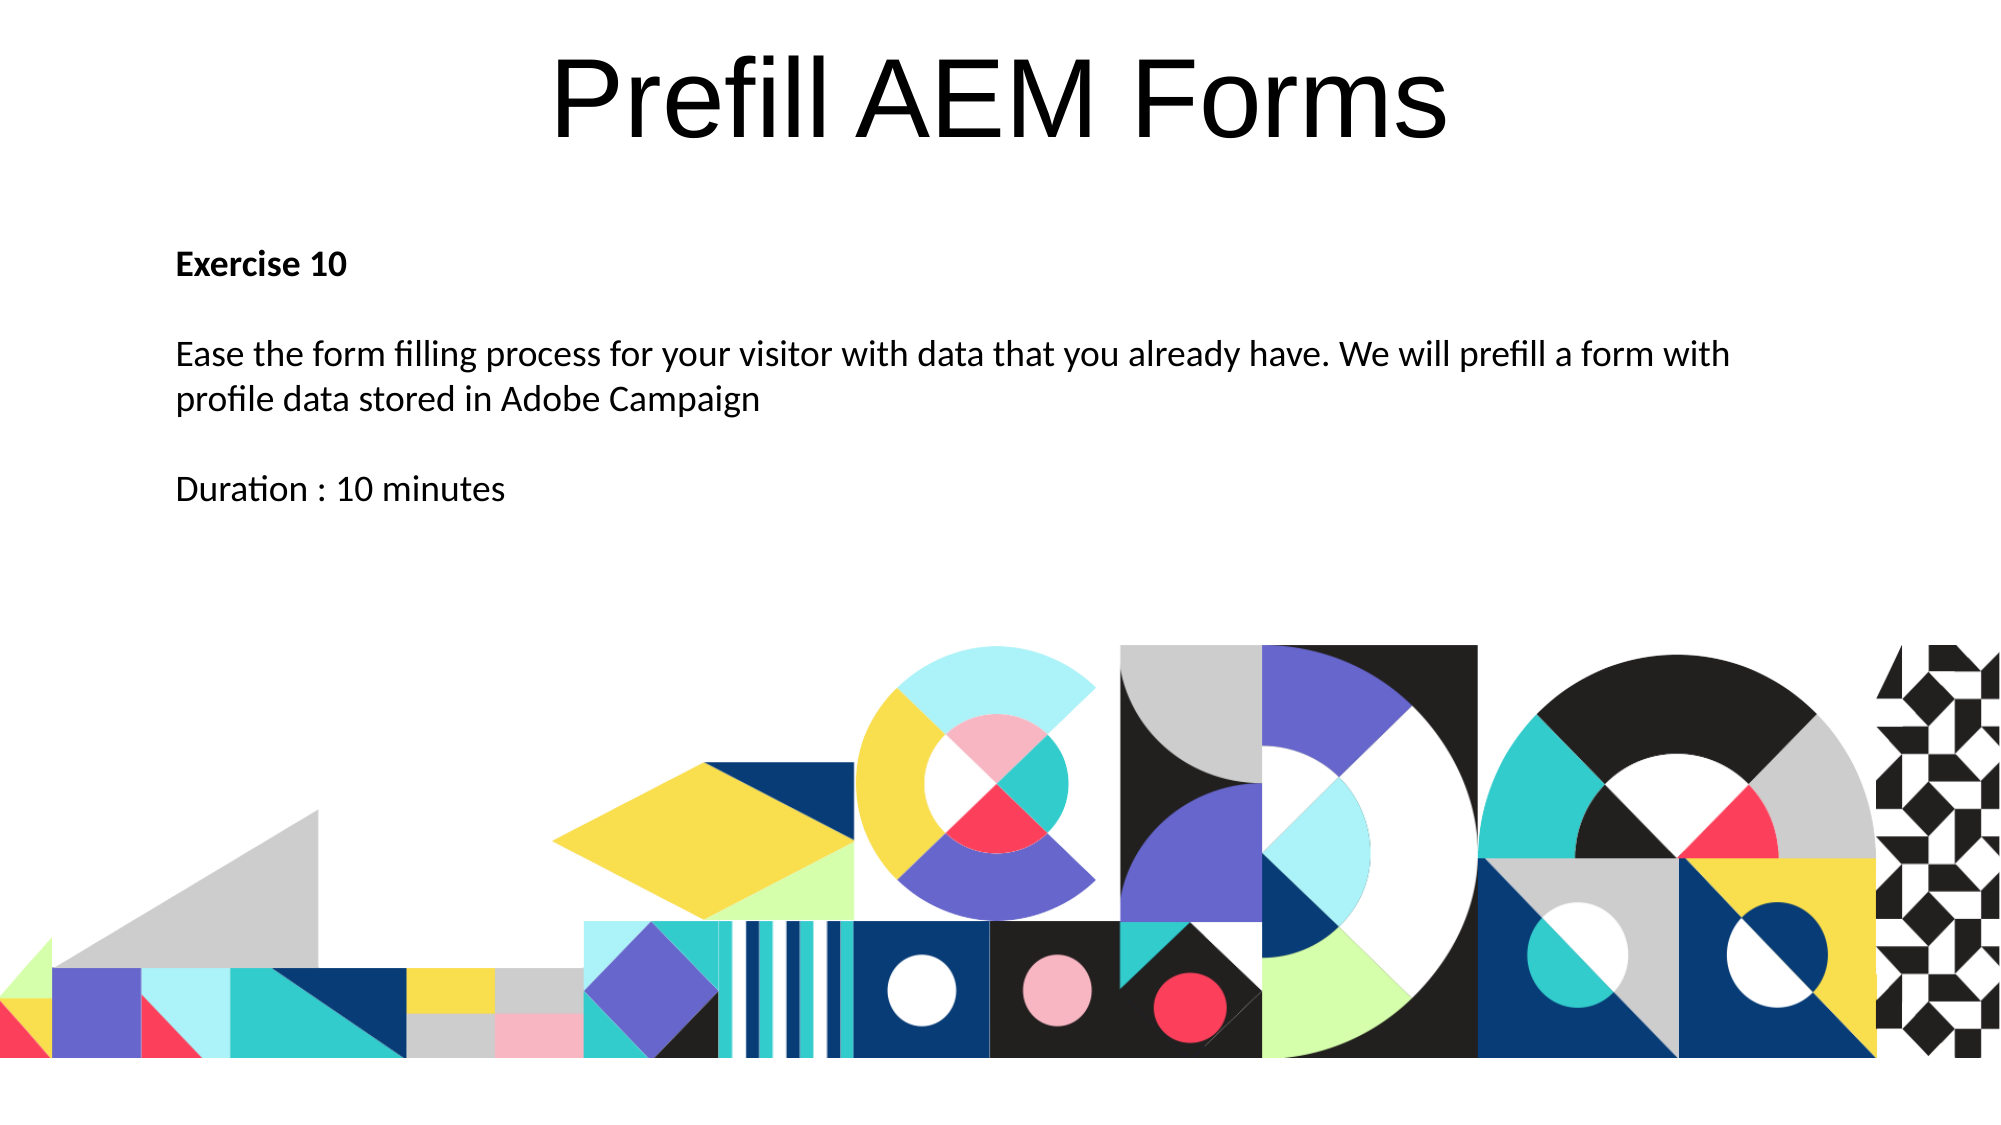

# Prefill AEM Forms
Exercise 10

Ease the form filling process for your visitor with data that you already have. We will prefill a form with profile data stored in Adobe Campaign

Duration : 10 minutes